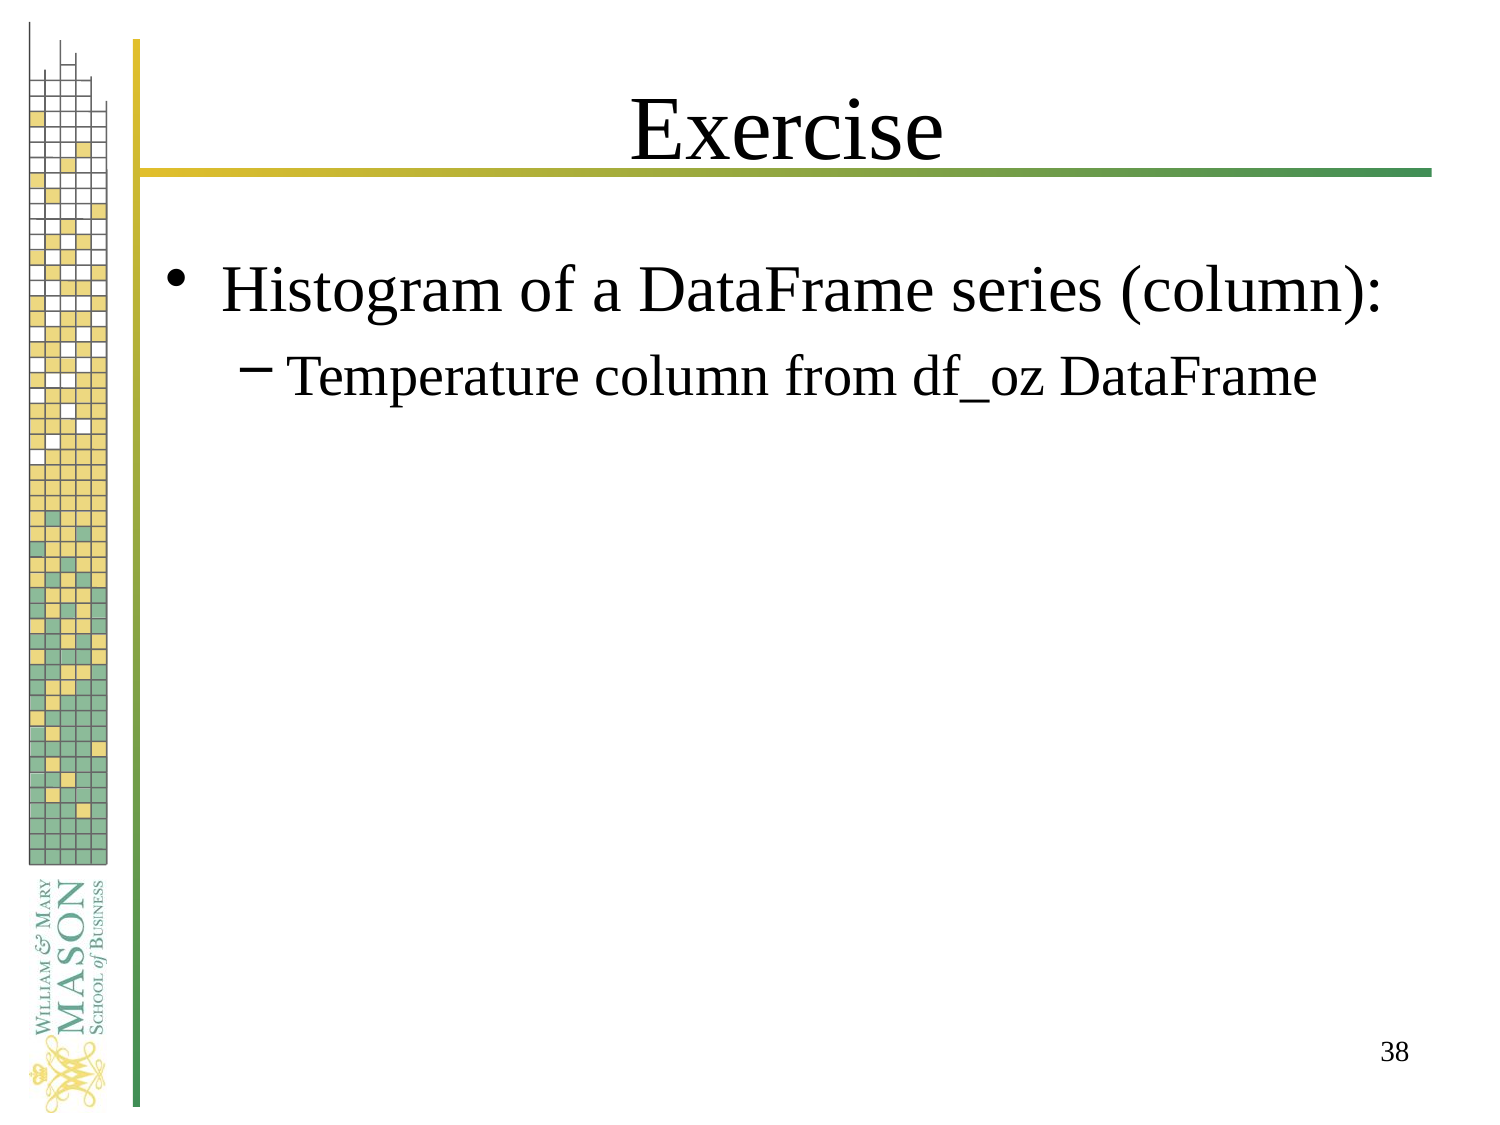

# Exercise
Histogram of a DataFrame series (column):
Temperature column from df_oz DataFrame
38